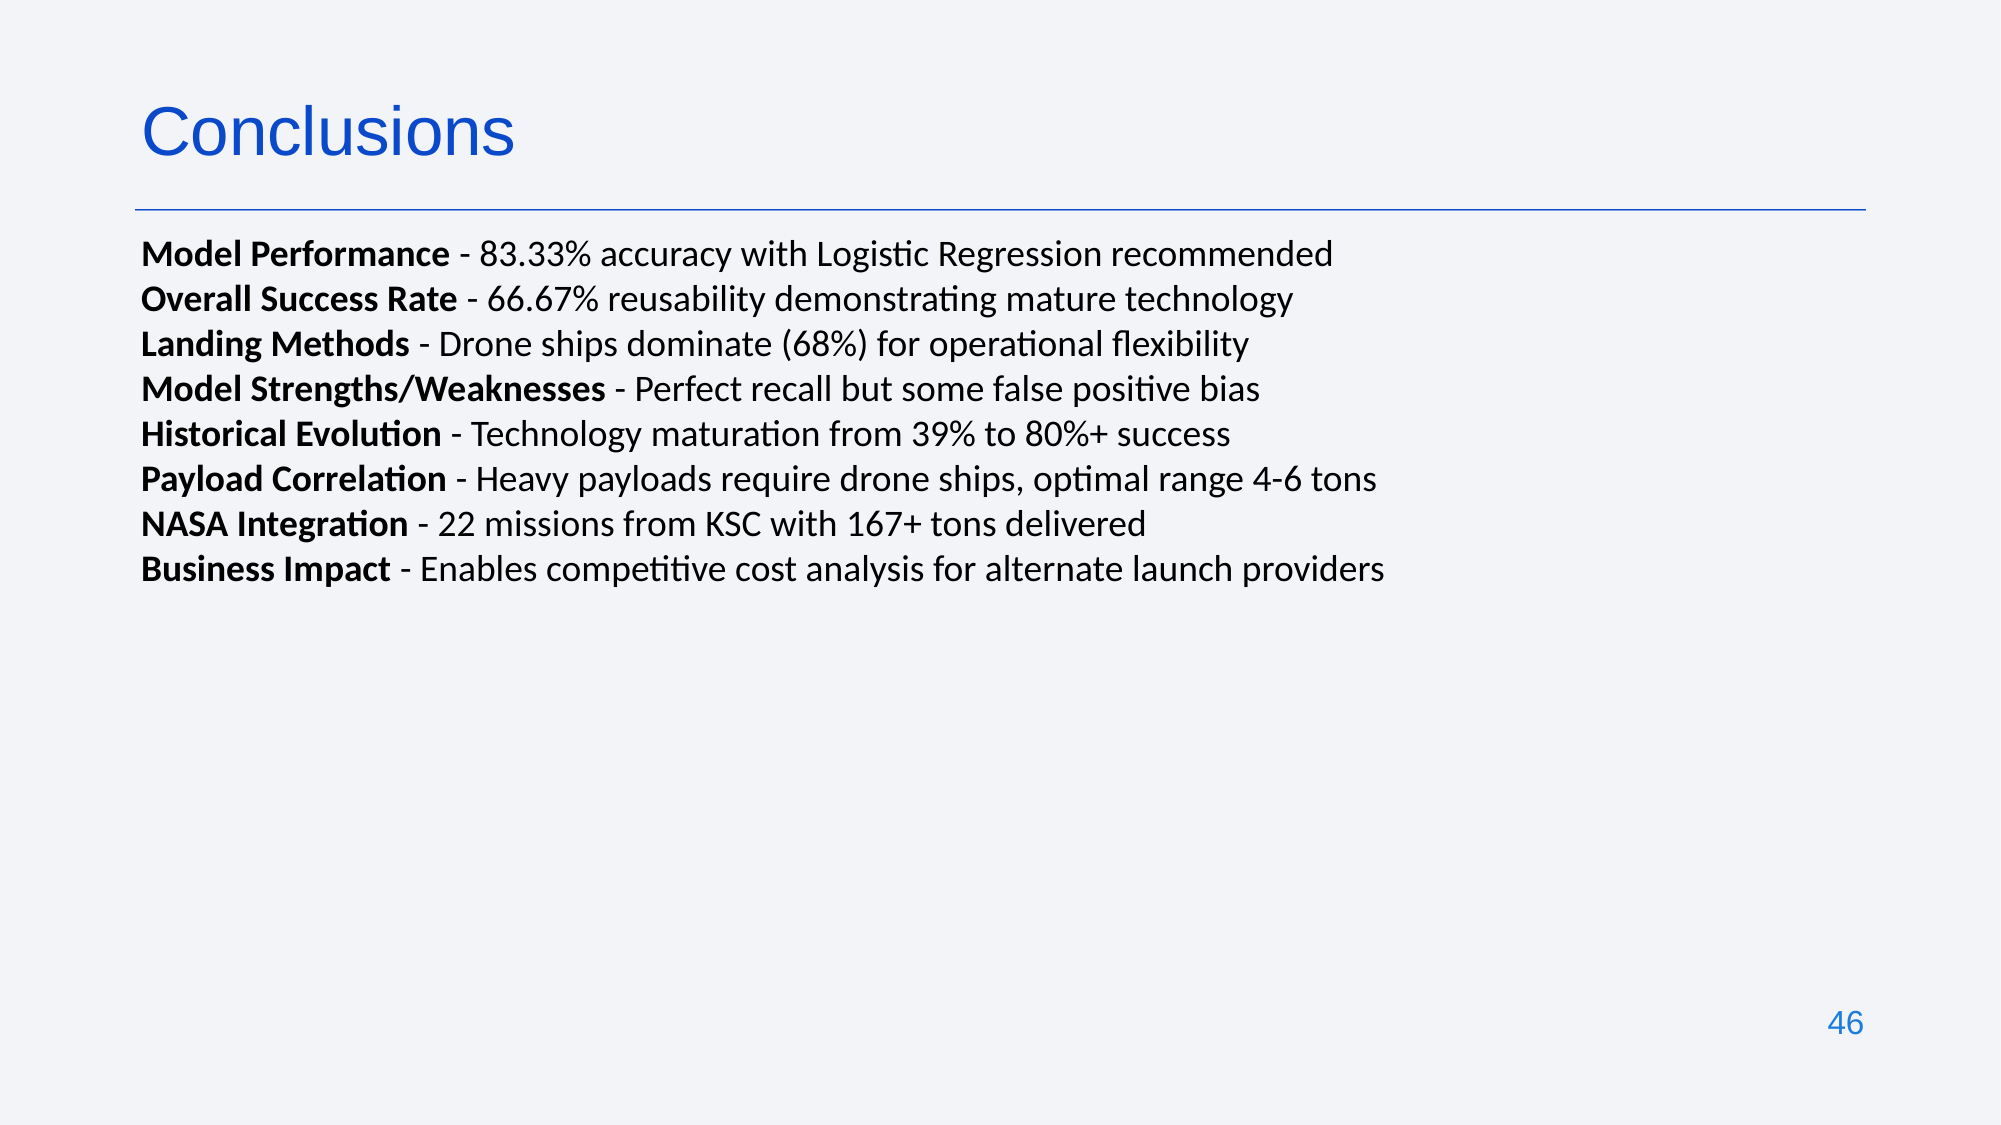

Conclusions
Model Performance - 83.33% accuracy with Logistic Regression recommended
Overall Success Rate - 66.67% reusability demonstrating mature technology
Landing Methods - Drone ships dominate (68%) for operational flexibility
Model Strengths/Weaknesses - Perfect recall but some false positive bias
Historical Evolution - Technology maturation from 39% to 80%+ success
Payload Correlation - Heavy payloads require drone ships, optimal range 4-6 tons
NASA Integration - 22 missions from KSC with 167+ tons delivered
Business Impact - Enables competitive cost analysis for alternate launch providers
46